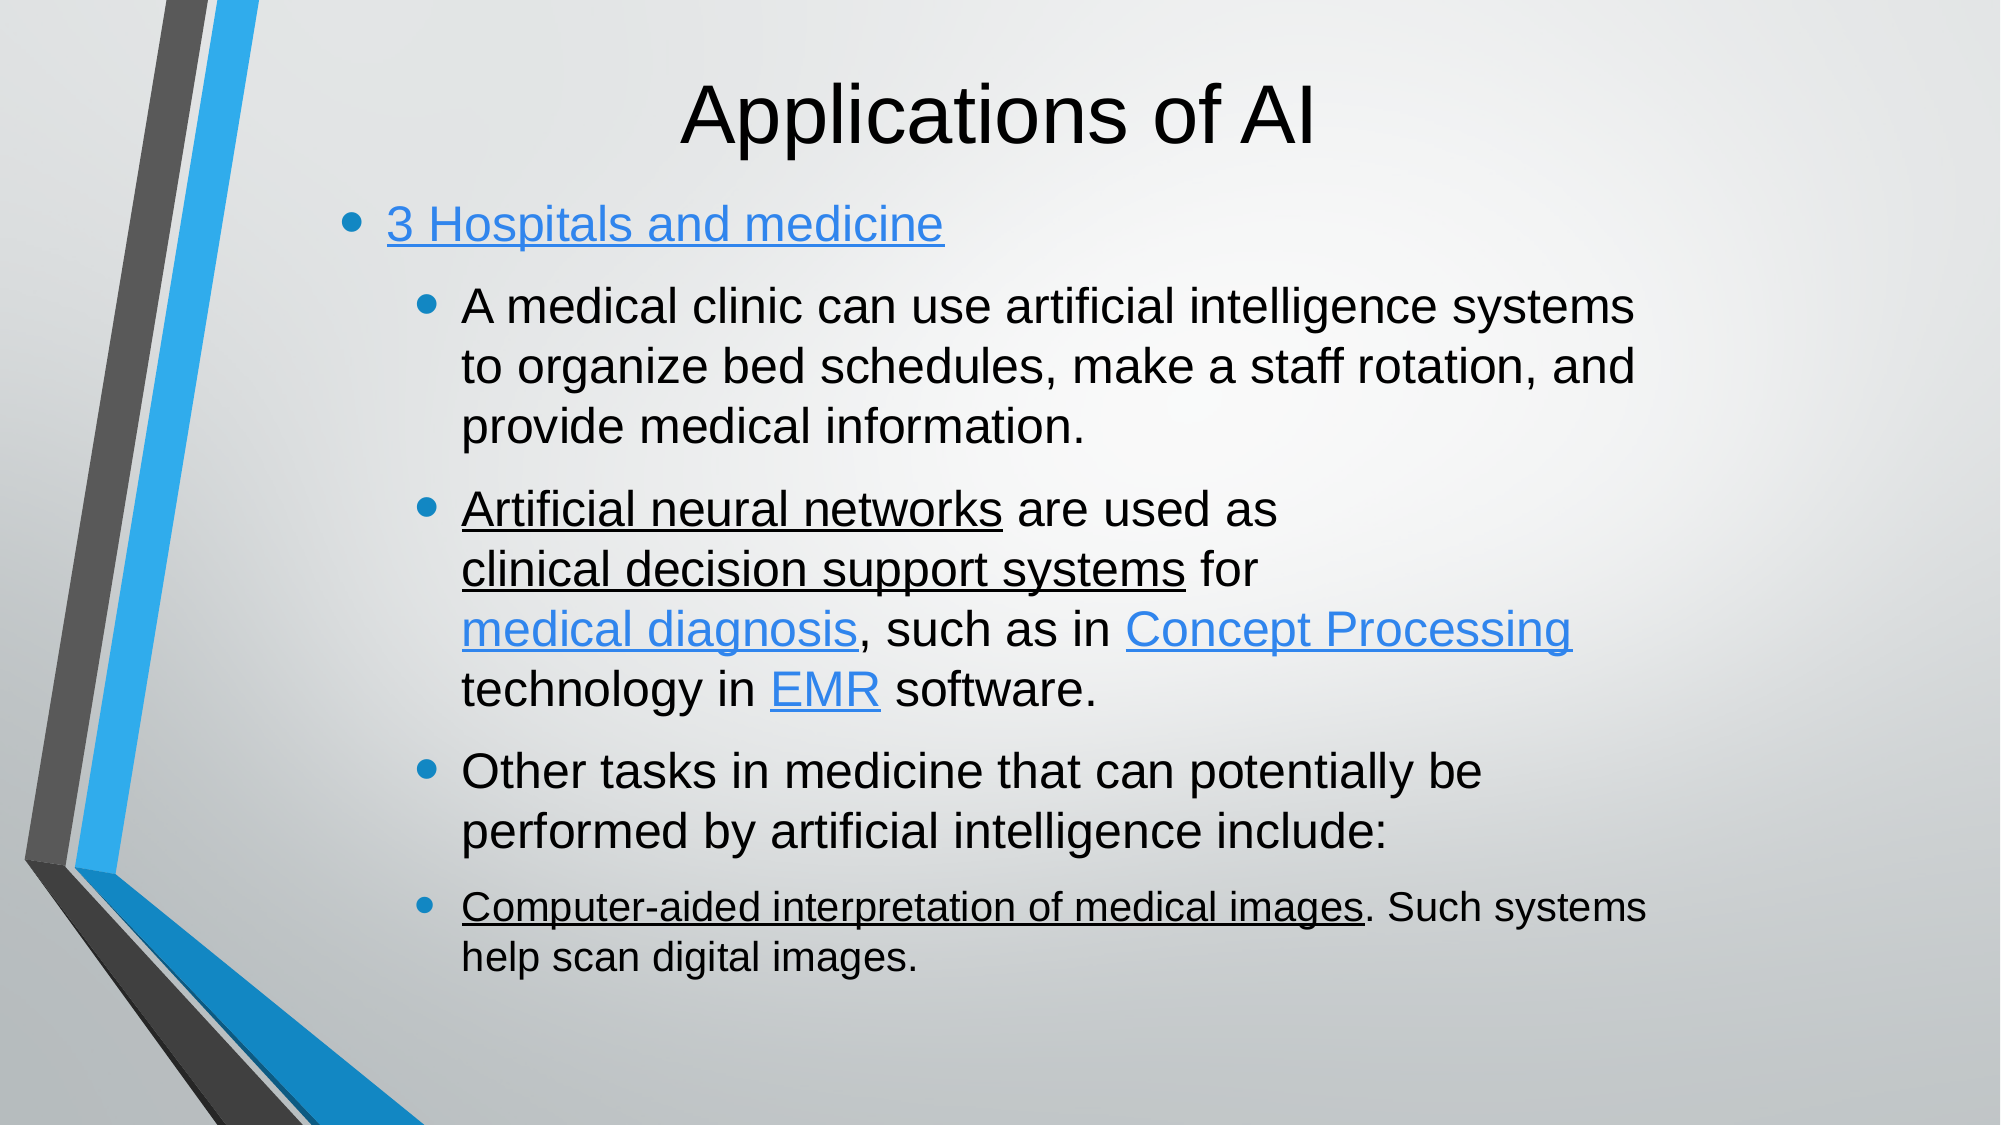

# Applications of AI
3 Hospitals and medicine
A medical clinic can use artificial intelligence systems to organize bed schedules, make a staff rotation, and provide medical information.
Artificial neural networks are used as clinical decision support systems for medical diagnosis, such as in Concept Processing technology in EMR software.
Other tasks in medicine that can potentially be performed by artificial intelligence include:
Computer-aided interpretation of medical images. Such systems help scan digital images.